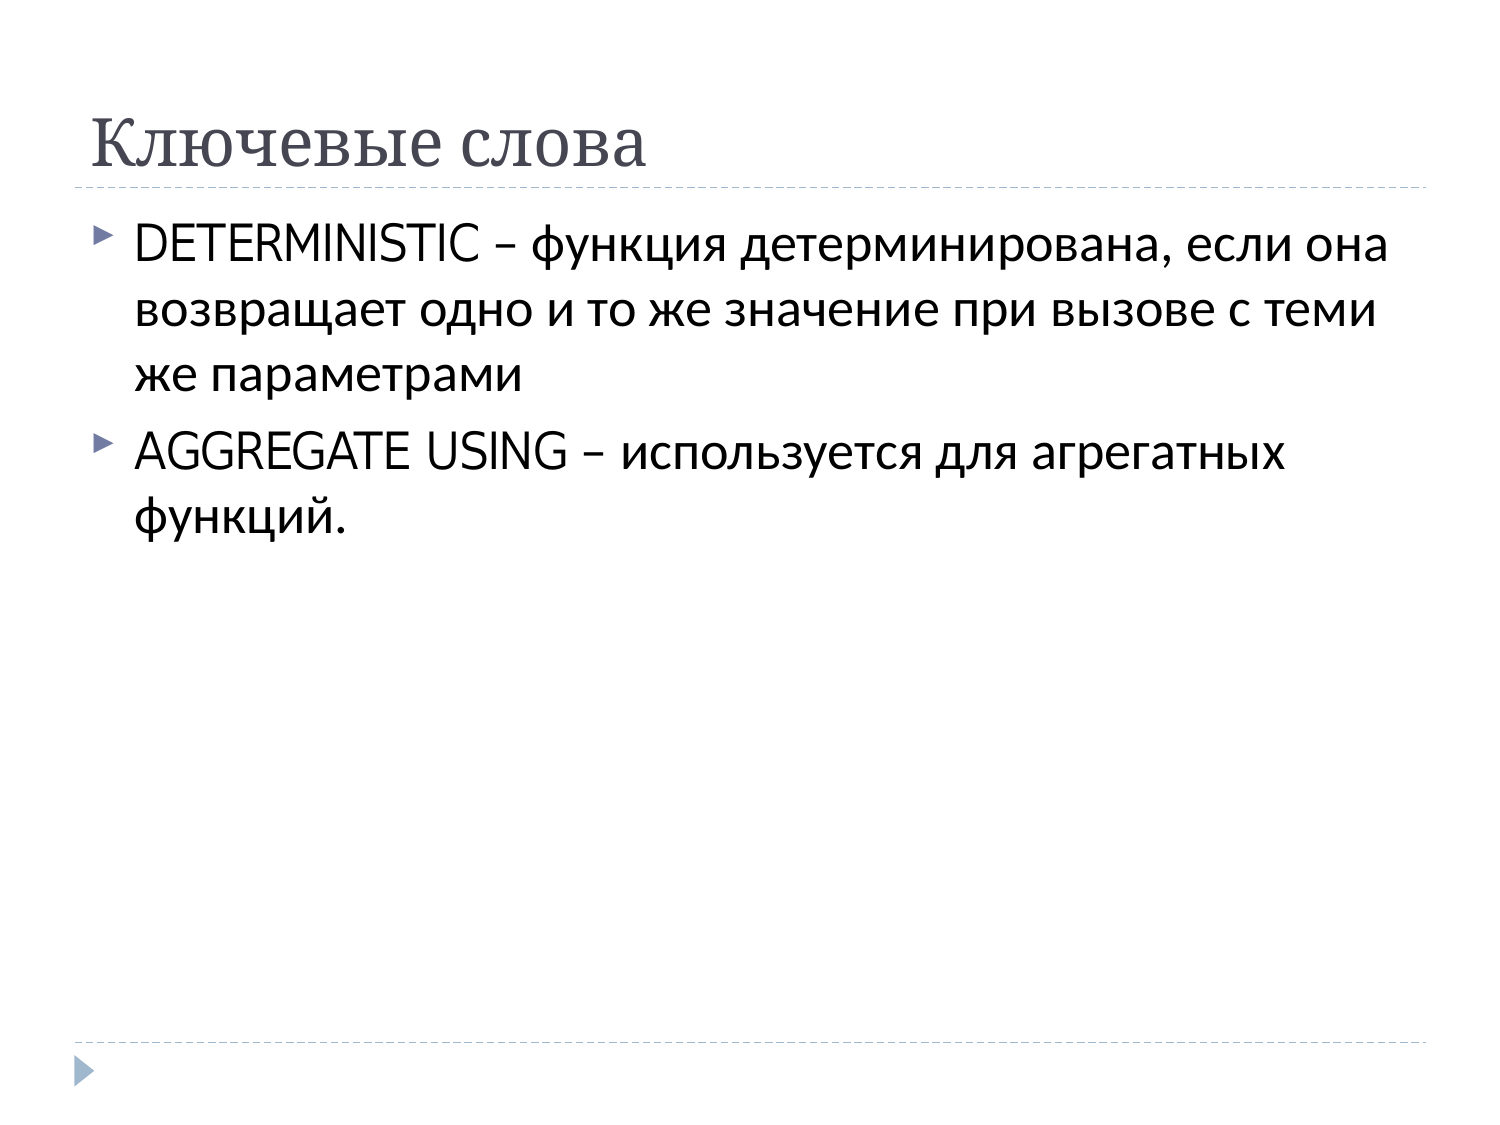

# Ключевые слова
DETERMINISTIC – функция детерминирована, если она возвращает одно и то же значение при вызове с теми же параметрами
AGGREGATE USING – используется для агрегатных функций.